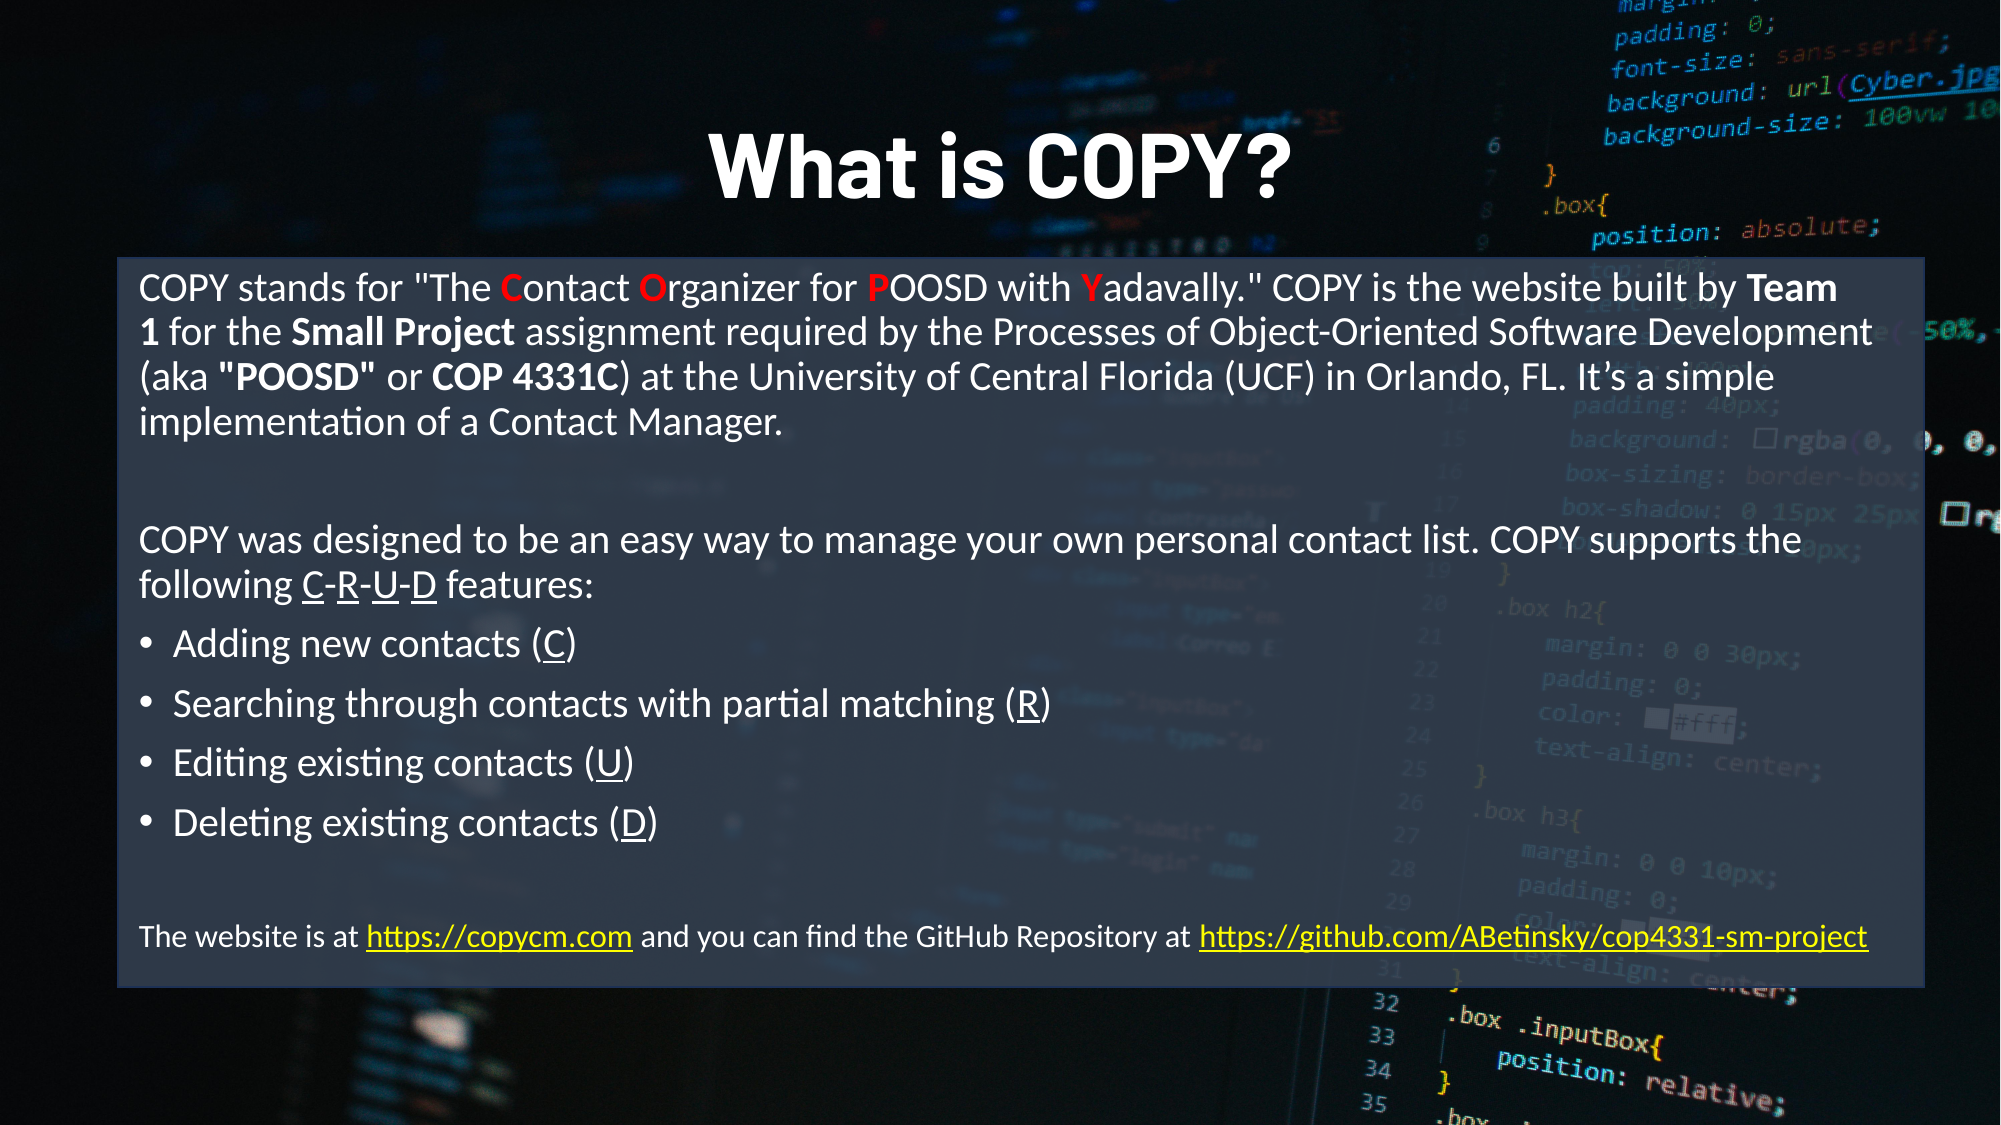

# What is COPY?

COPY stands for "The Contact Organizer for POOSD with Yadavally." COPY is the website built by Team 1 for the Small Project assignment required by the Processes of Object-Oriented Software Development (aka "POOSD" or COP 4331C) at the University of Central Florida (UCF) in Orlando, FL. It’s a simple implementation of a Contact Manager.

COPY was designed to be an easy way to manage your own personal contact list. COPY supports the following C-R-U-D features:
Adding new contacts (C)
Searching through contacts with partial matching (R)
Editing existing contacts (U)
Deleting existing contacts (D)

The website is at https://copycm.com and you can find the GitHub Repository at https://github.com/ABetinsky/cop4331-sm-project